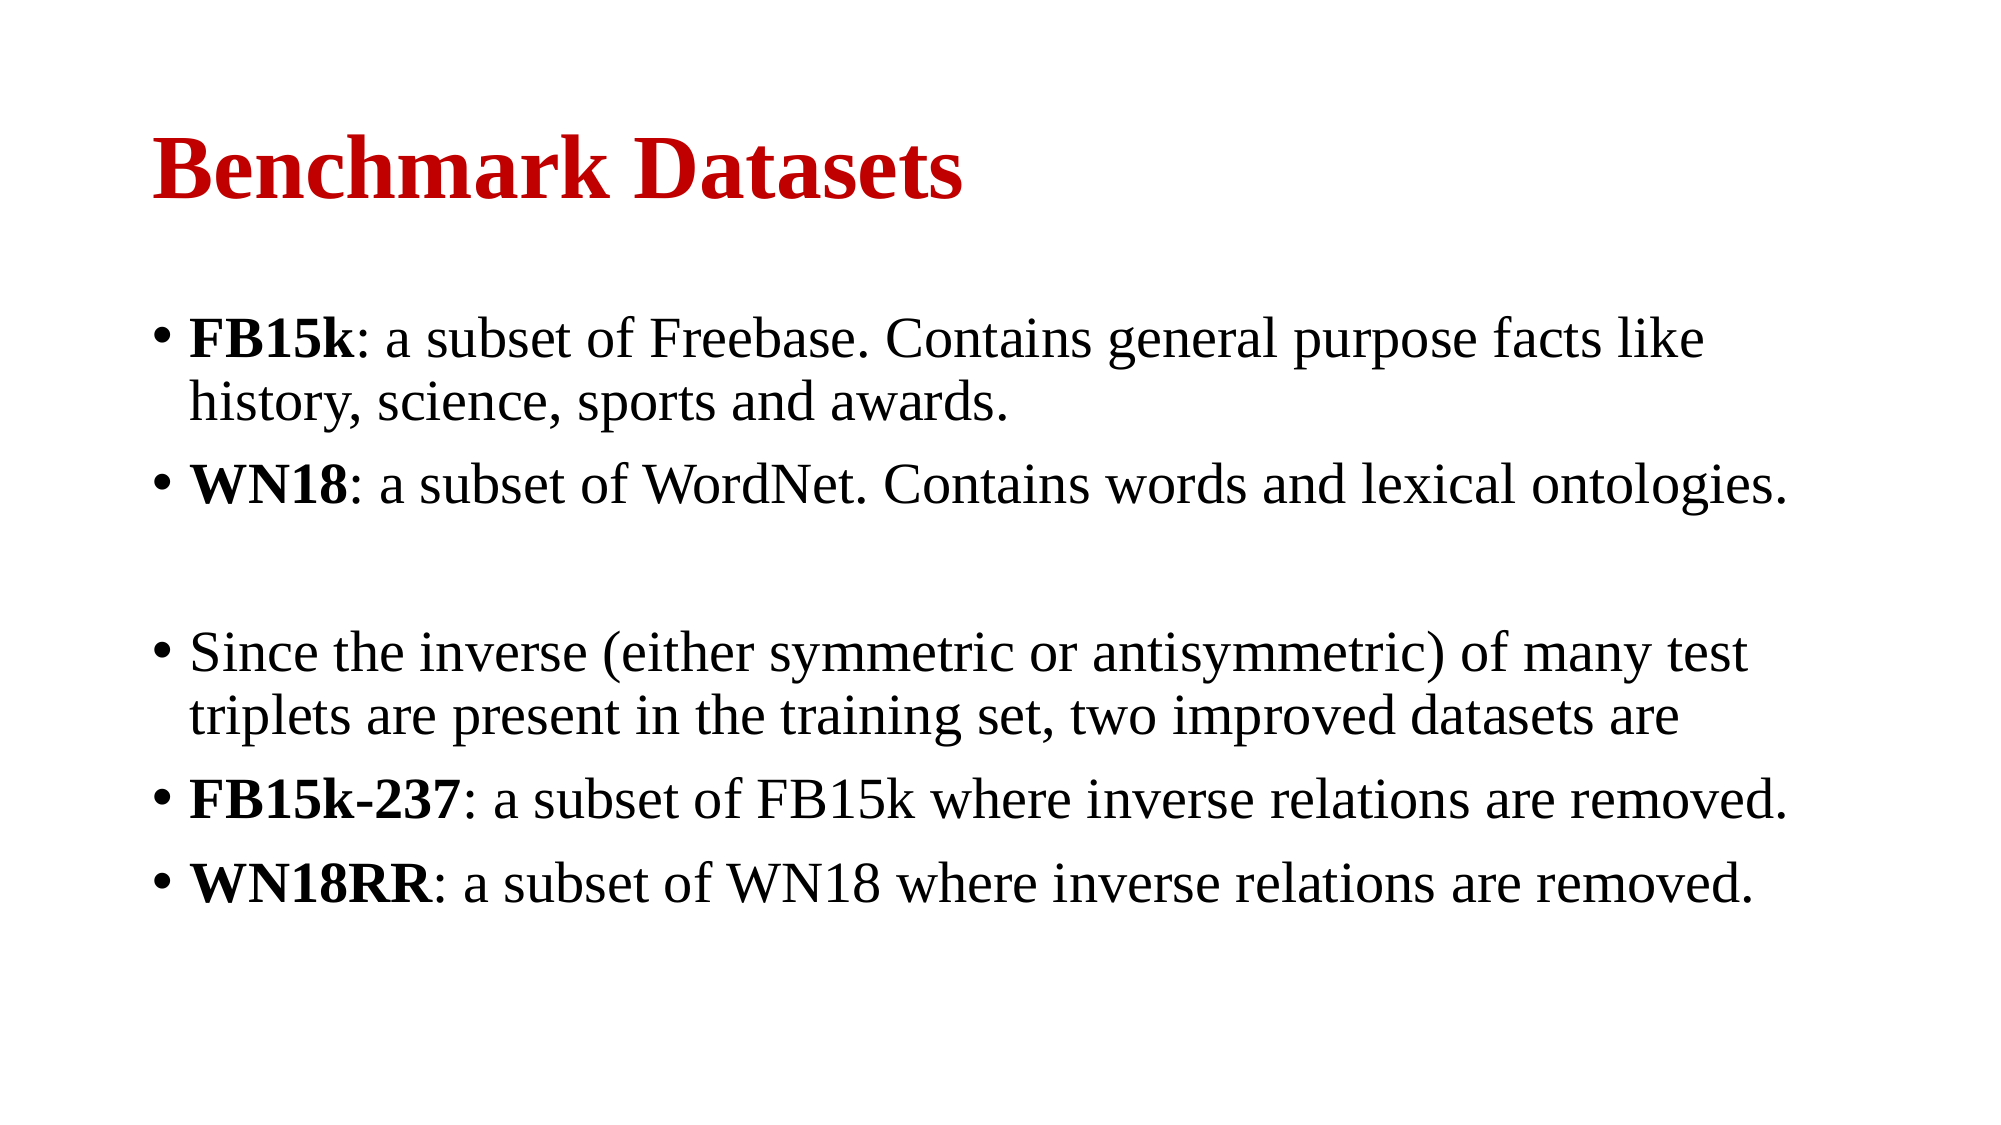

# Benchmark Datasets
FB15k: a subset of Freebase. Contains general purpose facts like history, science, sports and awards.
WN18: a subset of WordNet. Contains words and lexical ontologies.

Since the inverse (either symmetric or antisymmetric) of many test triplets are present in the training set, two improved datasets are
FB15k-237: a subset of FB15k where inverse relations are removed.
WN18RR: a subset of WN18 where inverse relations are removed.